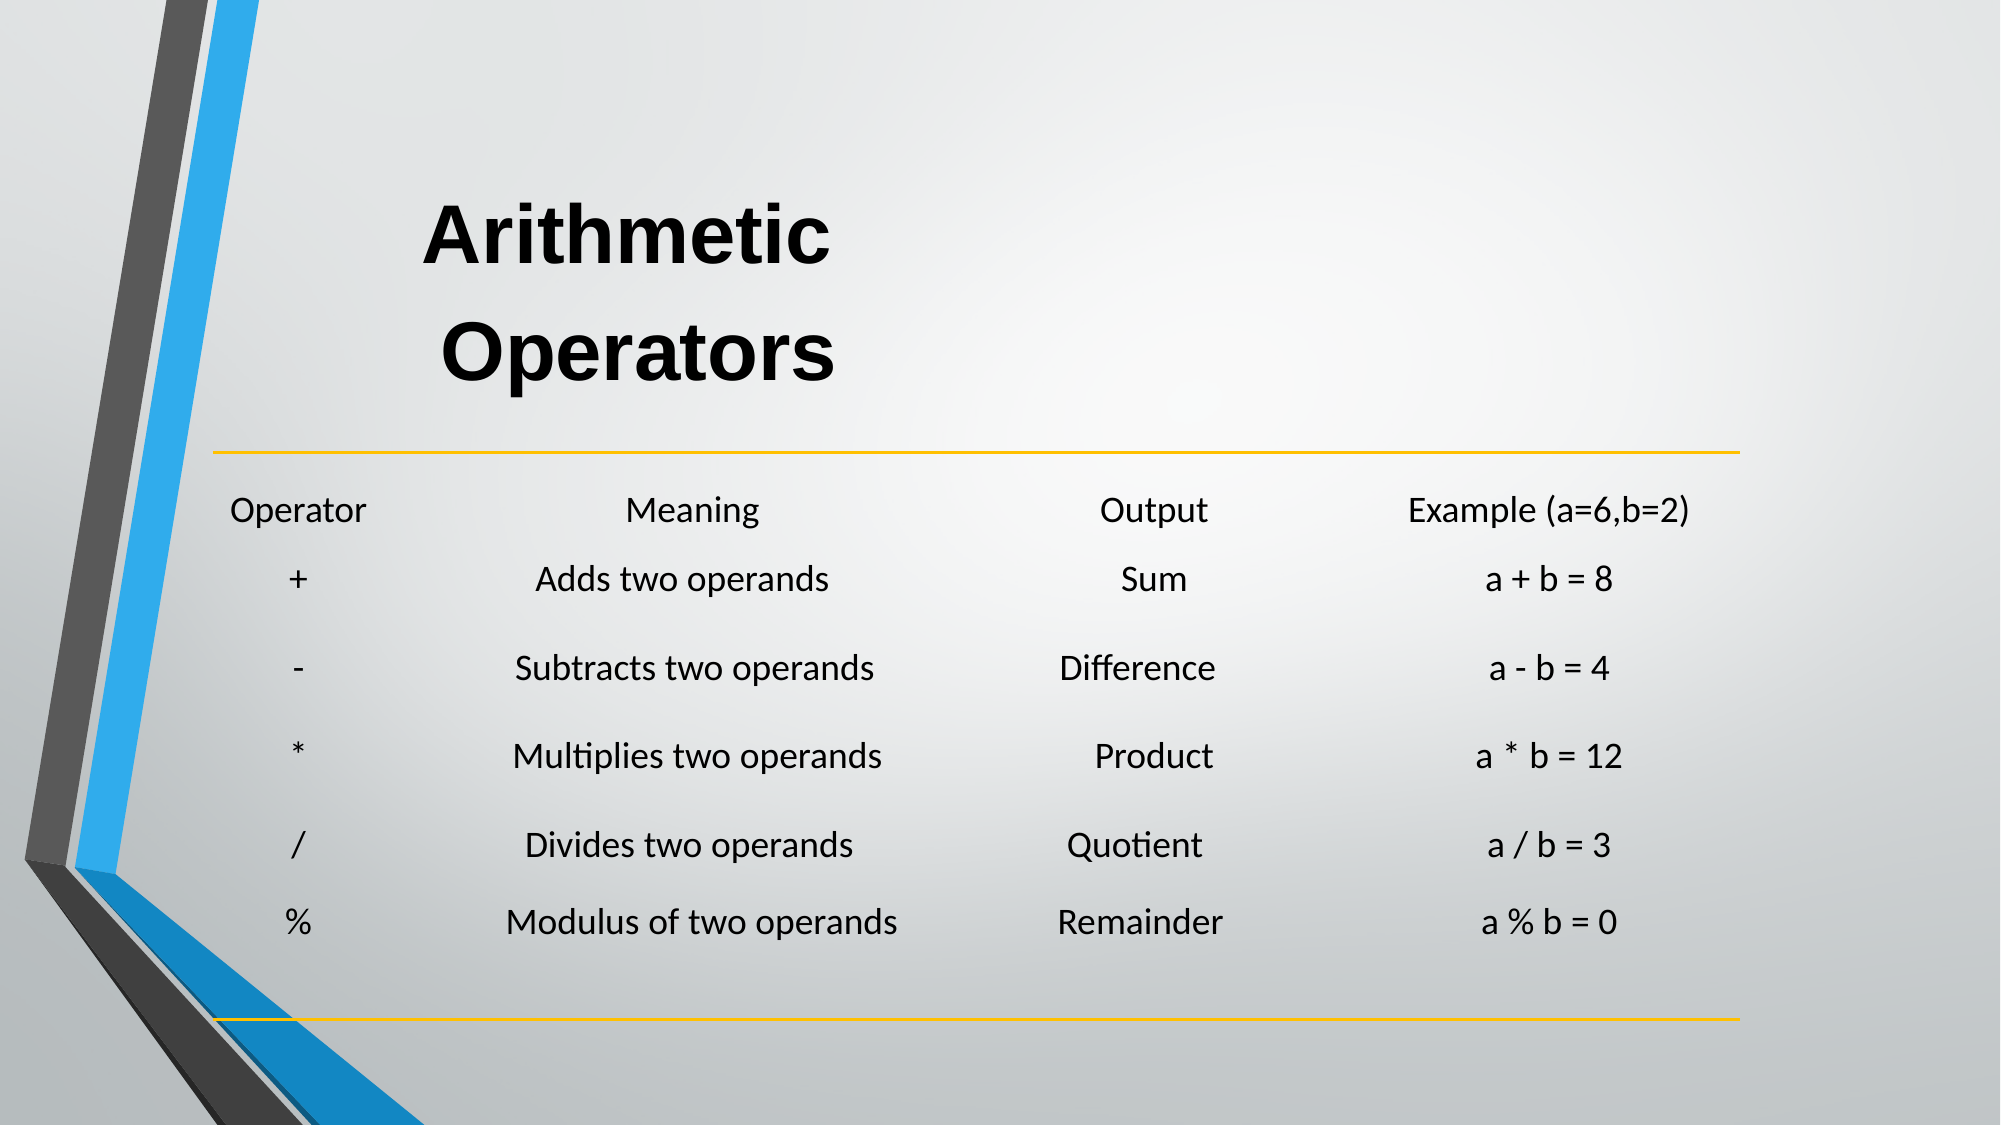

# Arithmetic  Operators
| Operator | Meaning | Output | Example (a=6,b=2) |
| --- | --- | --- | --- |
| + | Adds two operands | Sum | a + b = 8 |
| - | Subtracts two operands | Difference | a - b = 4 |
| \* | Multiplies two operands | Product | a \* b = 12 |
| / | Divides two operands | Quotient | a / b = 3 |
| % | Modulus of two operands | Remainder | a % b = 0 |